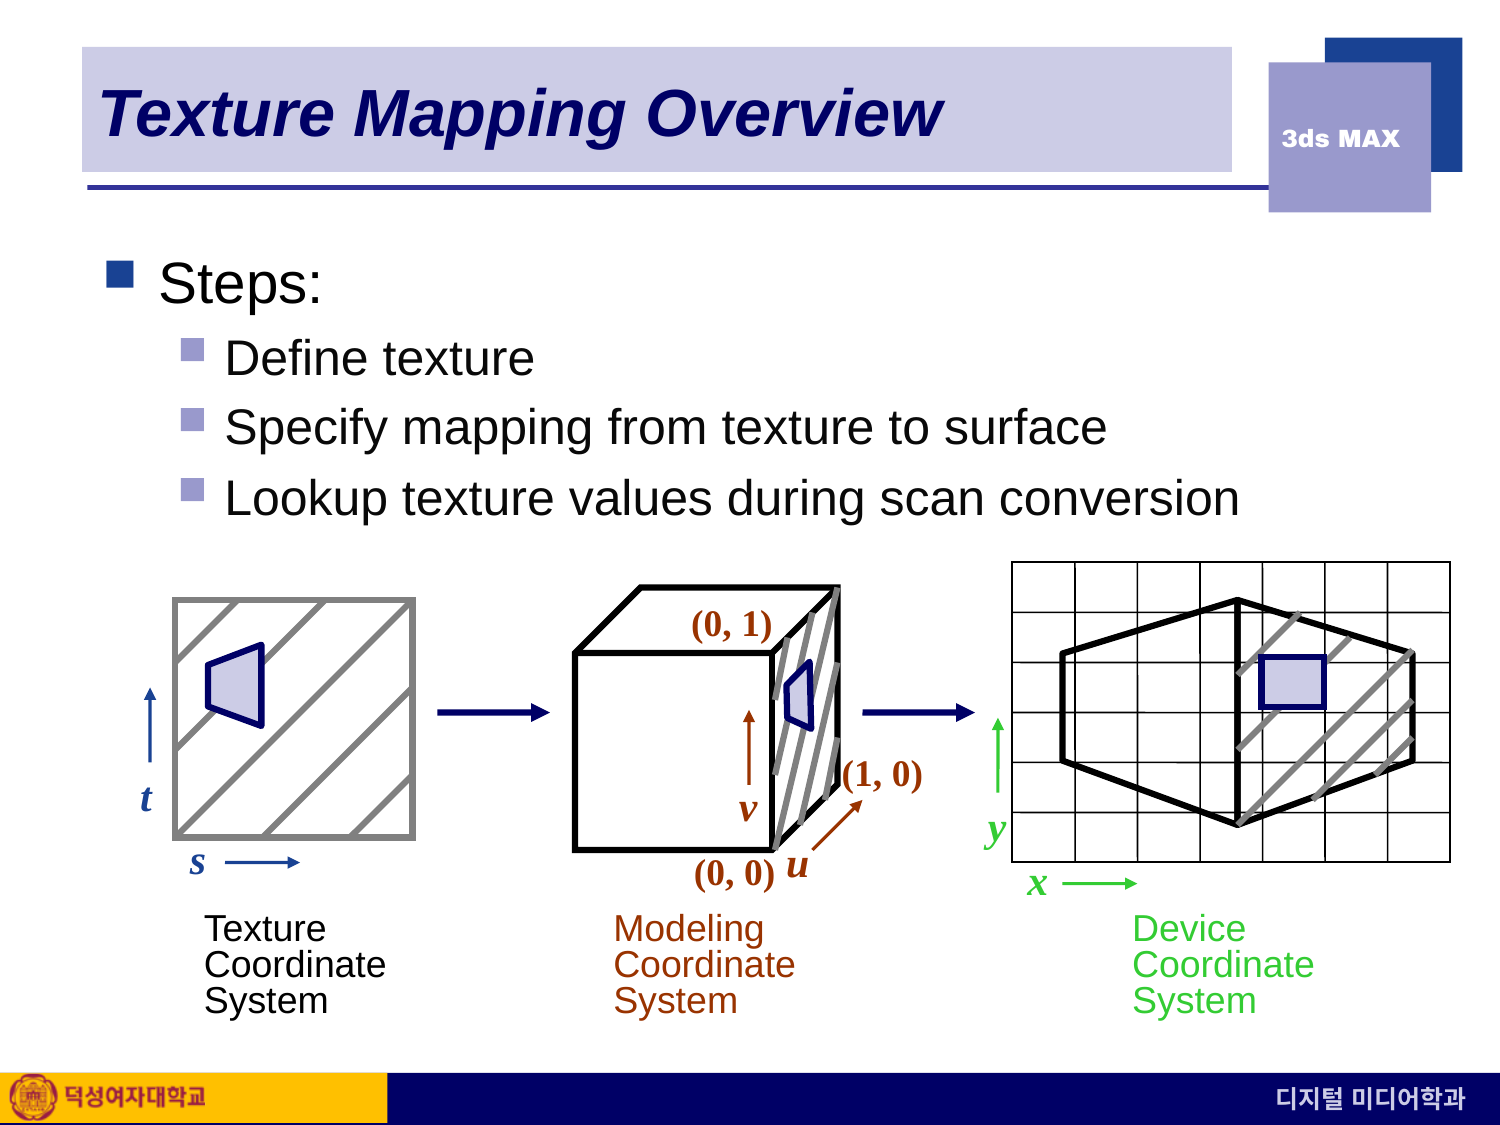

# Texture Mapping Overview
Steps:
Define texture
Specify mapping from texture to surface
Lookup texture values during scan conversion

(0, 1)

(1, 0)
t
v
y

s
u
(0, 0)
x

Texture
Coordinate
System
Modeling
Coordinate
System
Device
Coordinate
System